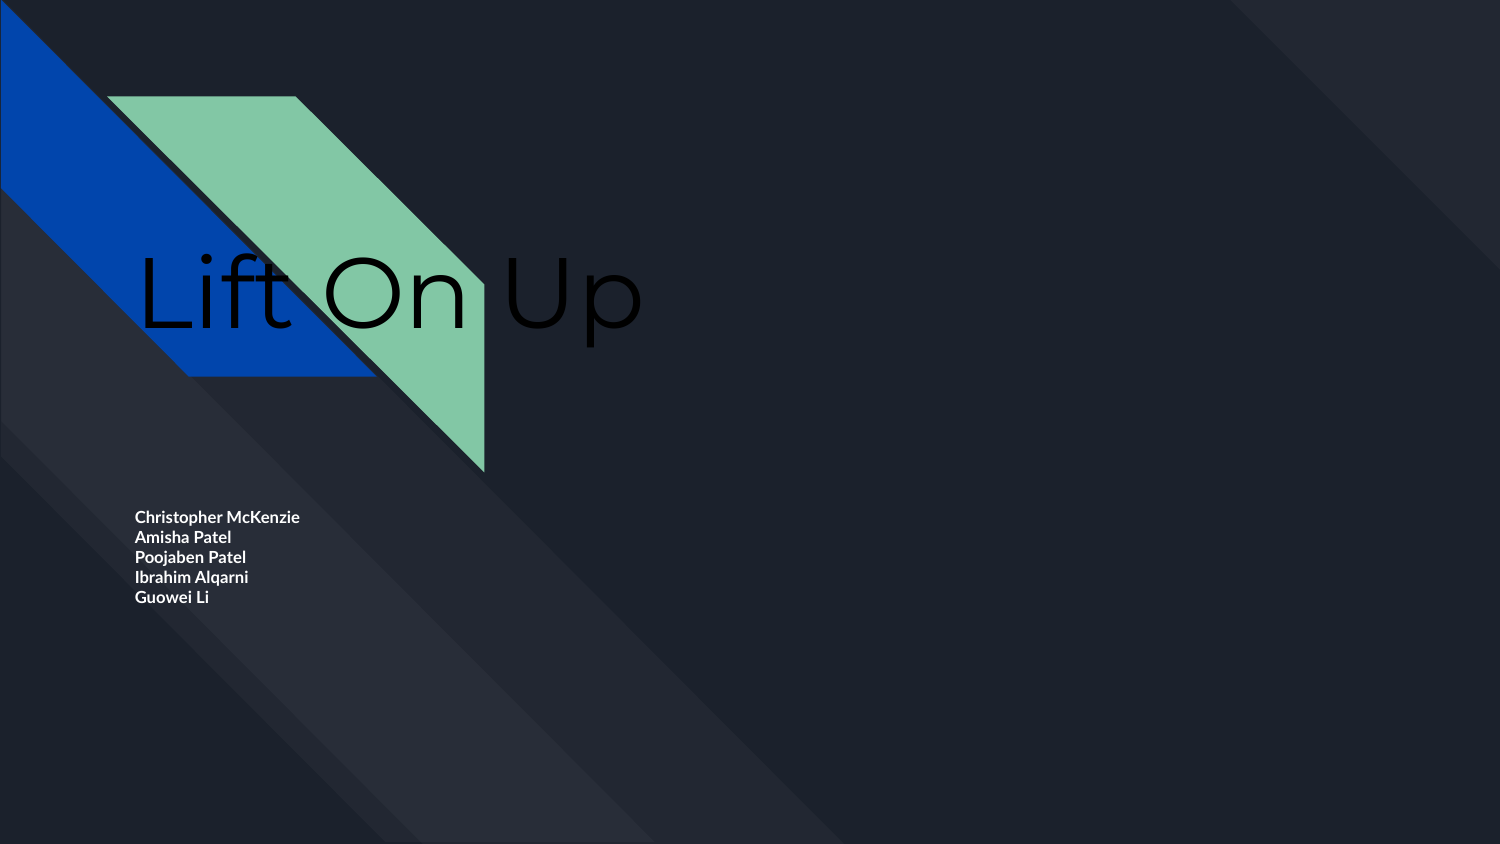

# Lift On Up
Christopher McKenzie
Amisha Patel
Poojaben Patel
Ibrahim Alqarni
Guowei Li